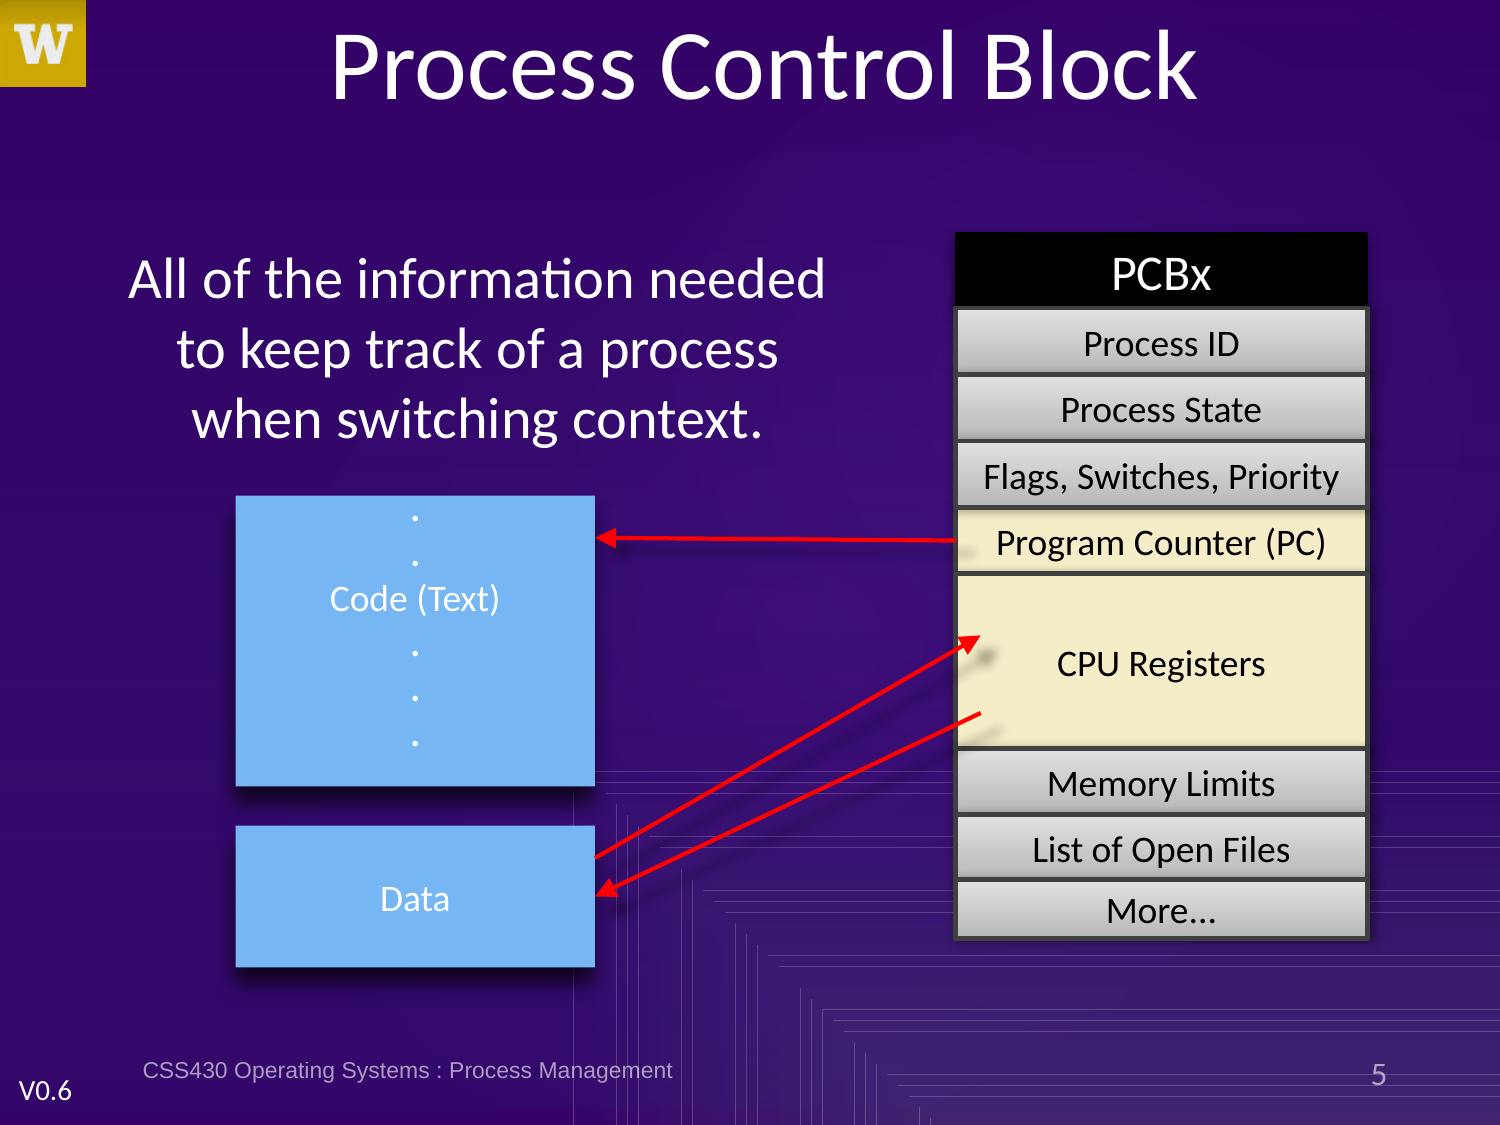

# Process Control Block
All of the information needed to keep track of a process when switching context.
PCBx

Process ID
Process State
Program Counter (PC)
CPU Registers
Memory Limits
List of Open Files
More...
Flags, Switches, Priority
.
.
Code (Text)
.
.
.

Data
CSS430 Operating Systems : Process Management
5